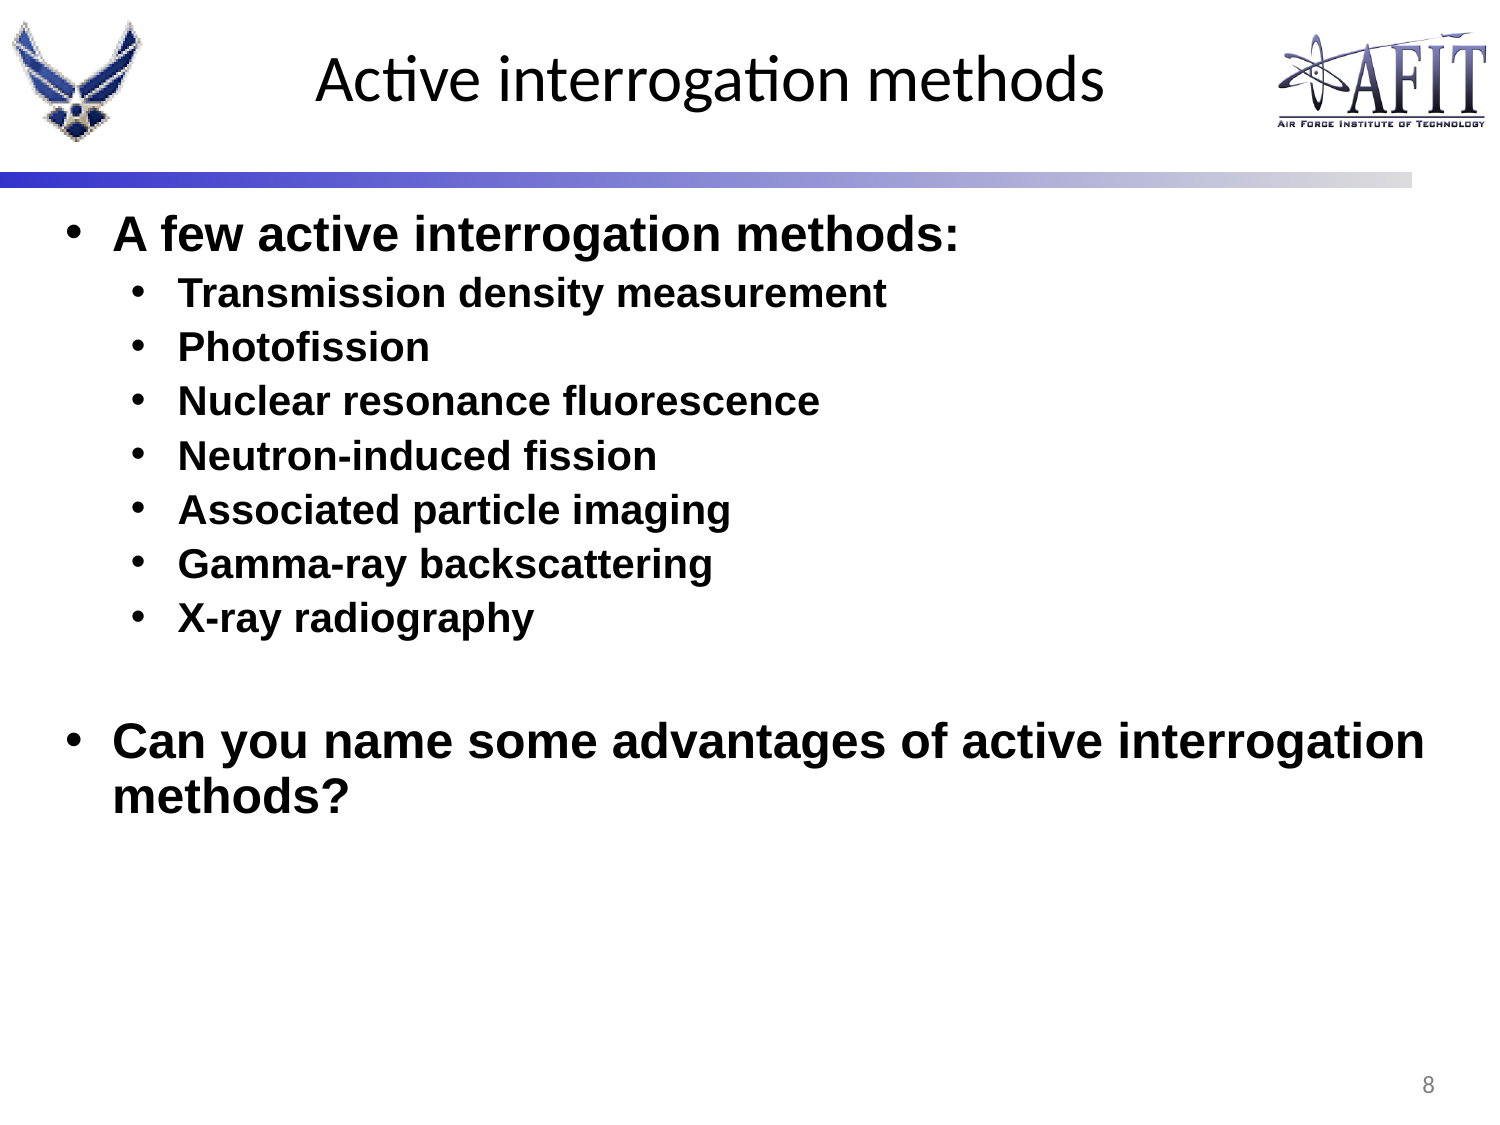

# Active interrogation methods
A few active interrogation methods:
Transmission density measurement
Photofission
Nuclear resonance fluorescence
Neutron-induced fission
Associated particle imaging
Gamma-ray backscattering
X-ray radiography

Can you name some advantages of active interrogation methods?

8